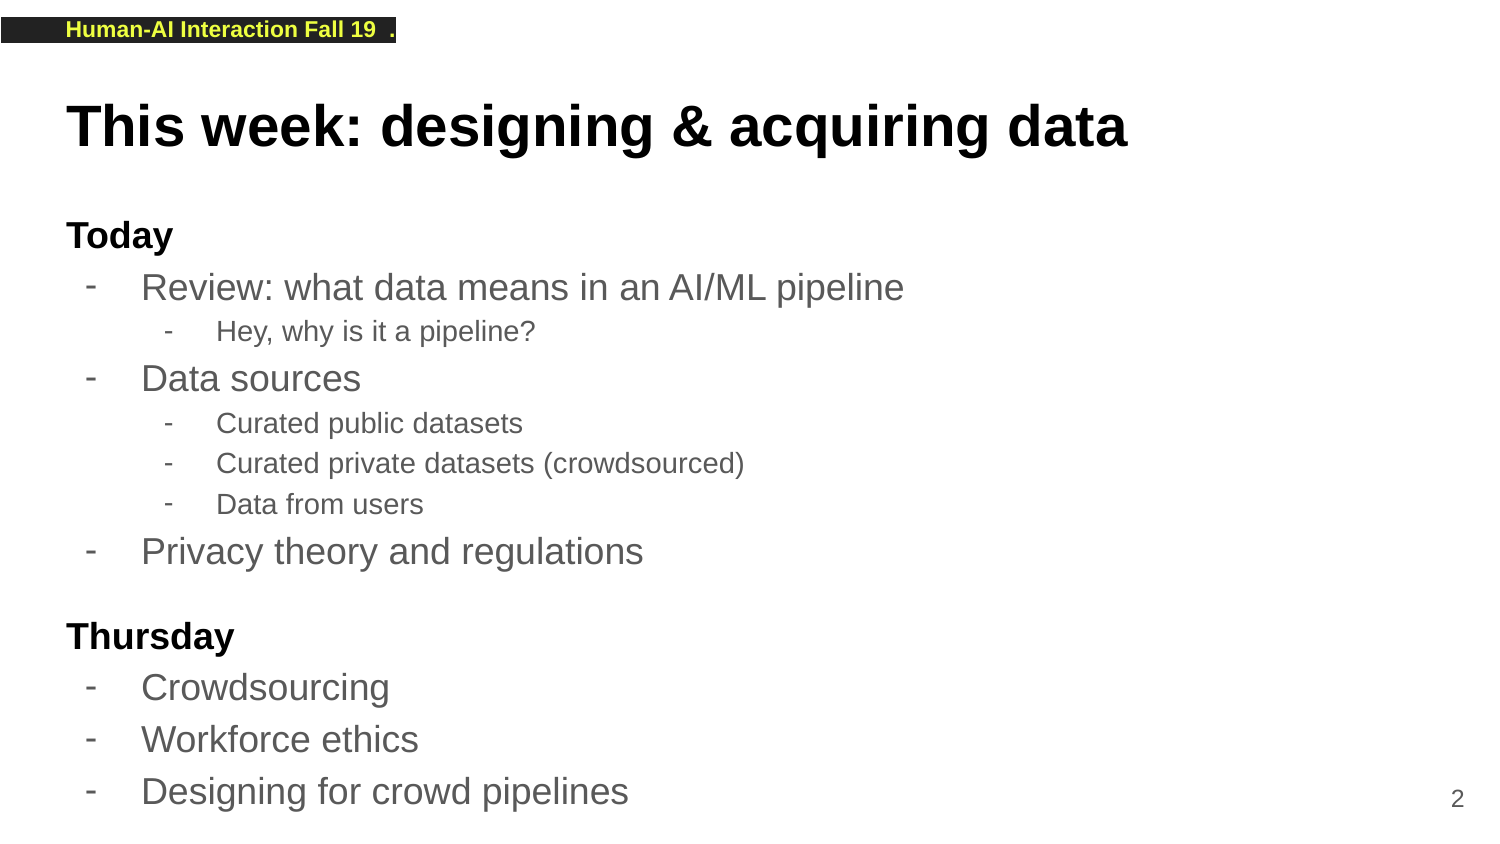

# This week: designing & acquiring data
Today
Review: what data means in an AI/ML pipeline
Hey, why is it a pipeline?
Data sources
Curated public datasets
Curated private datasets (crowdsourced)
Data from users
Privacy theory and regulations
Thursday
Crowdsourcing
Workforce ethics
Designing for crowd pipelines
2